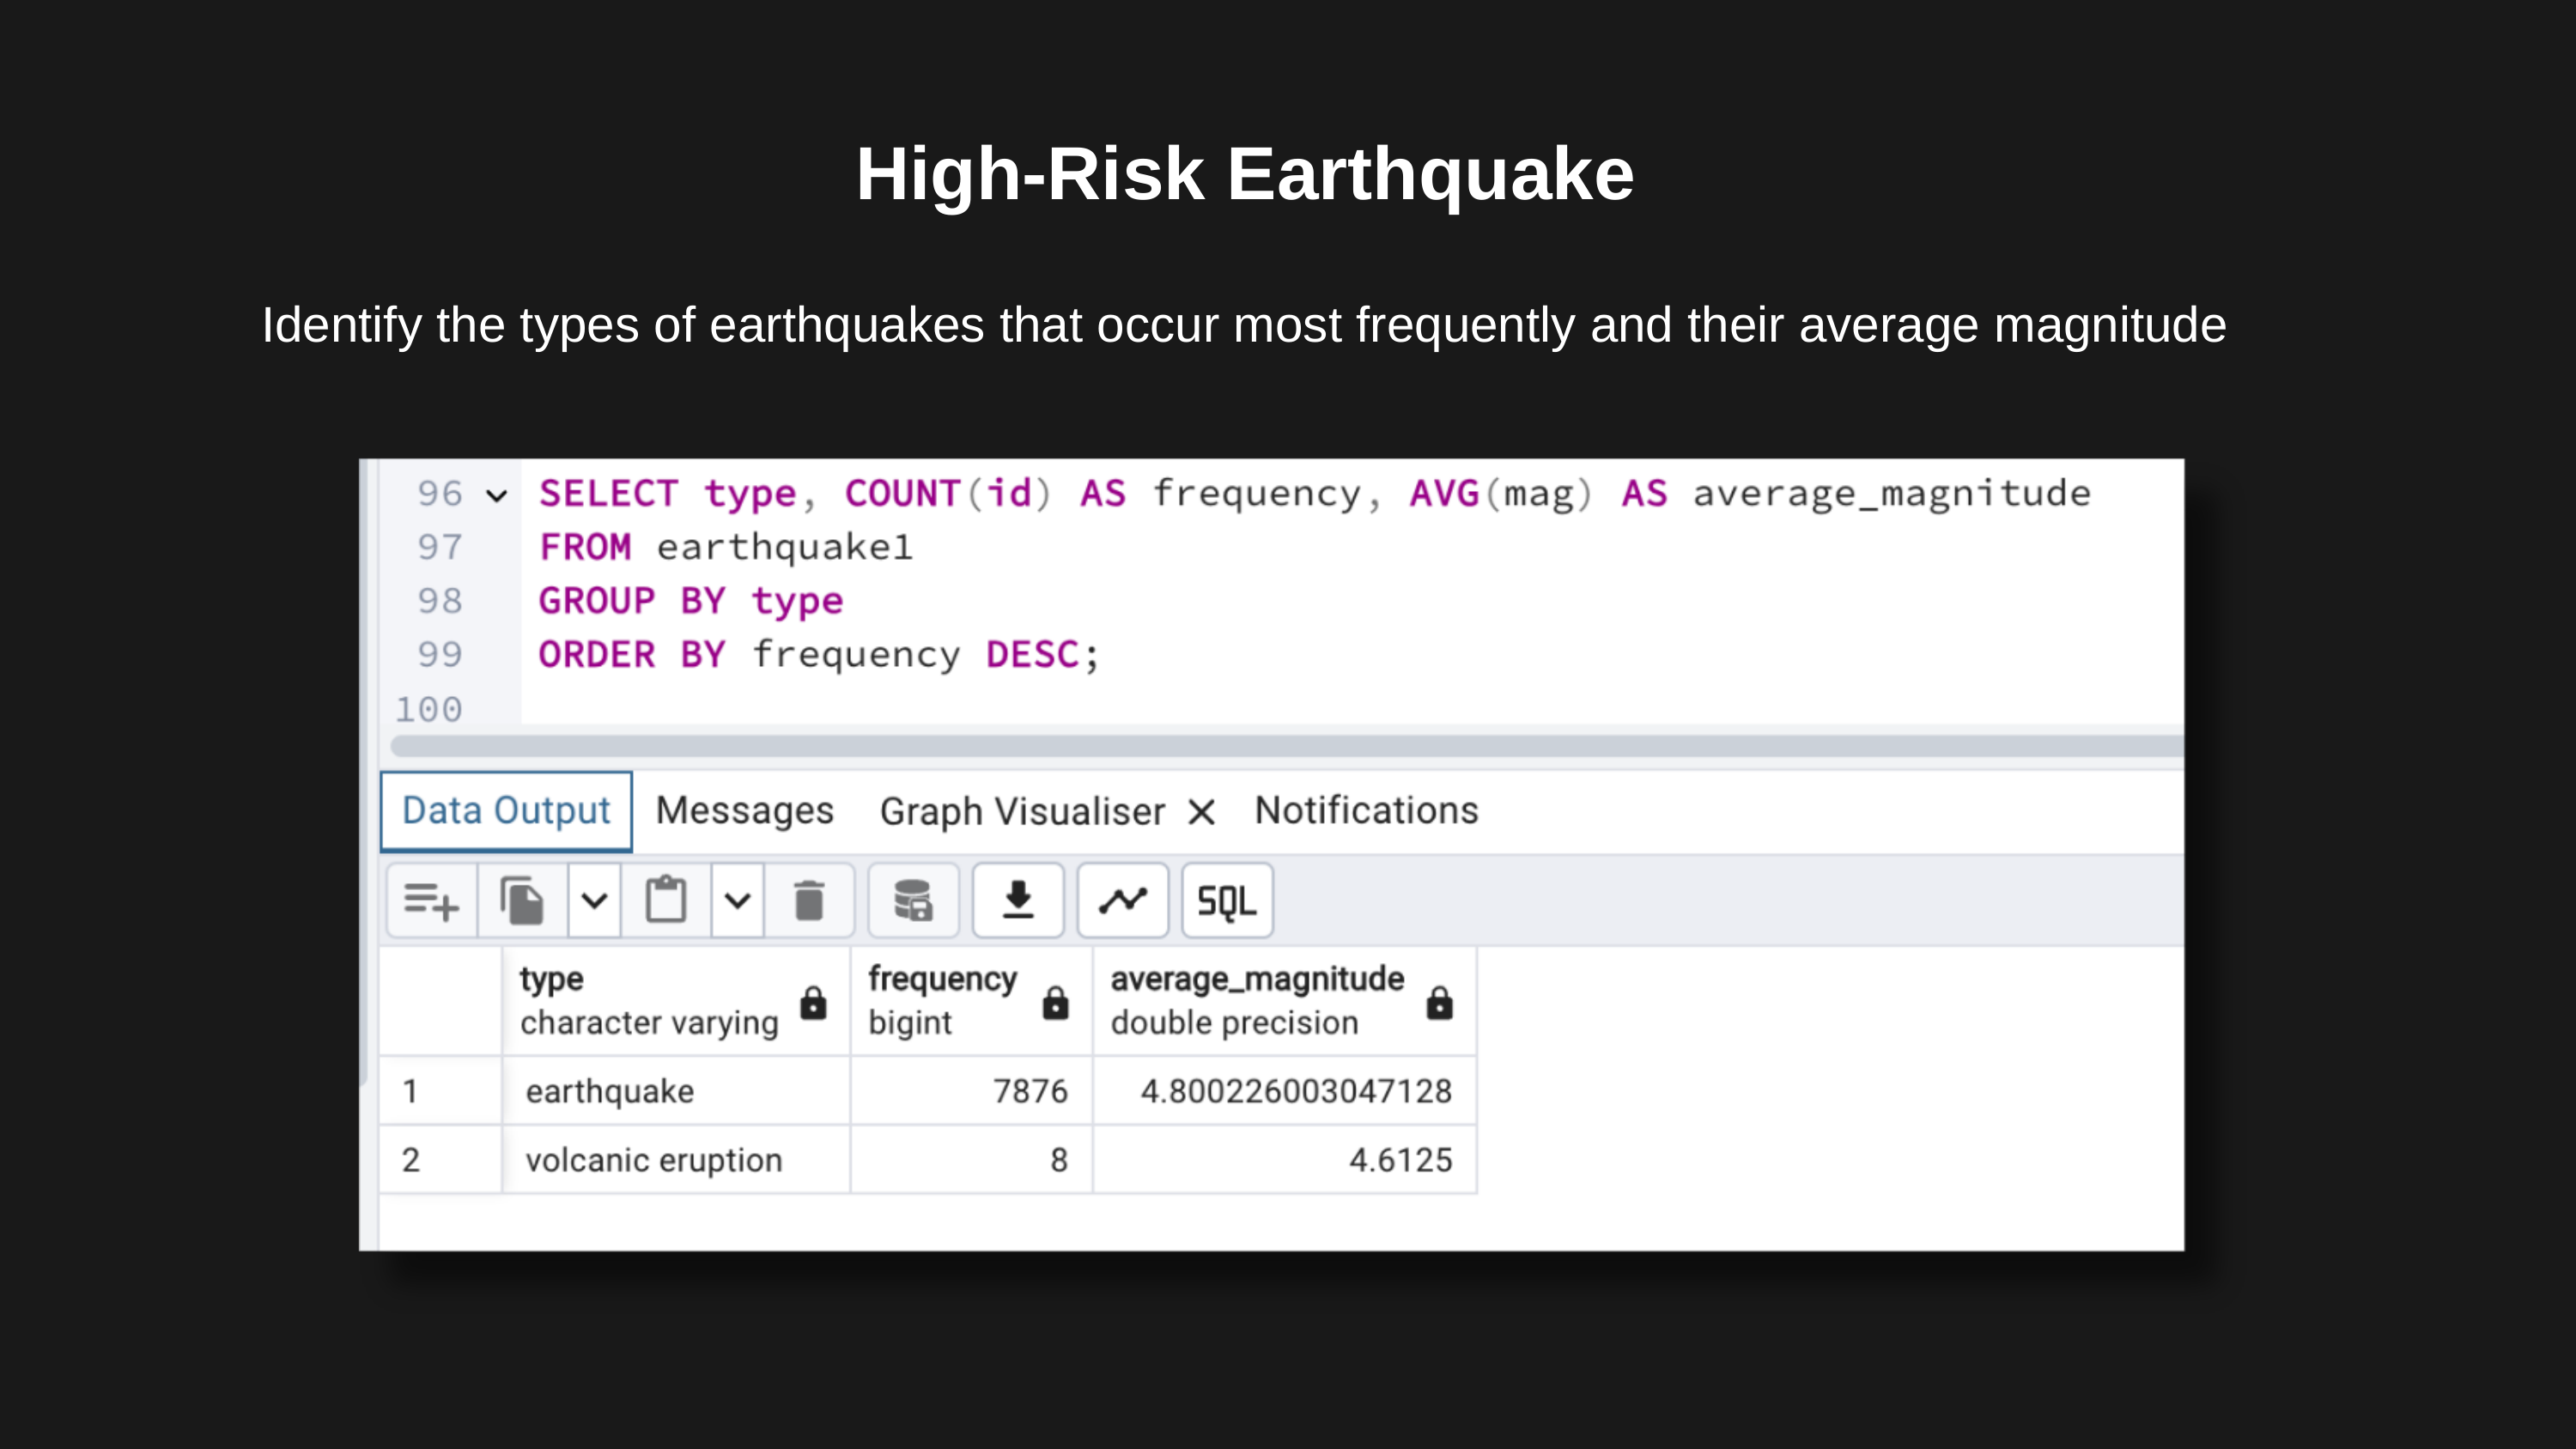

High-Risk Earthquake
Identify the types of earthquakes that occur most frequently and their average magnitude